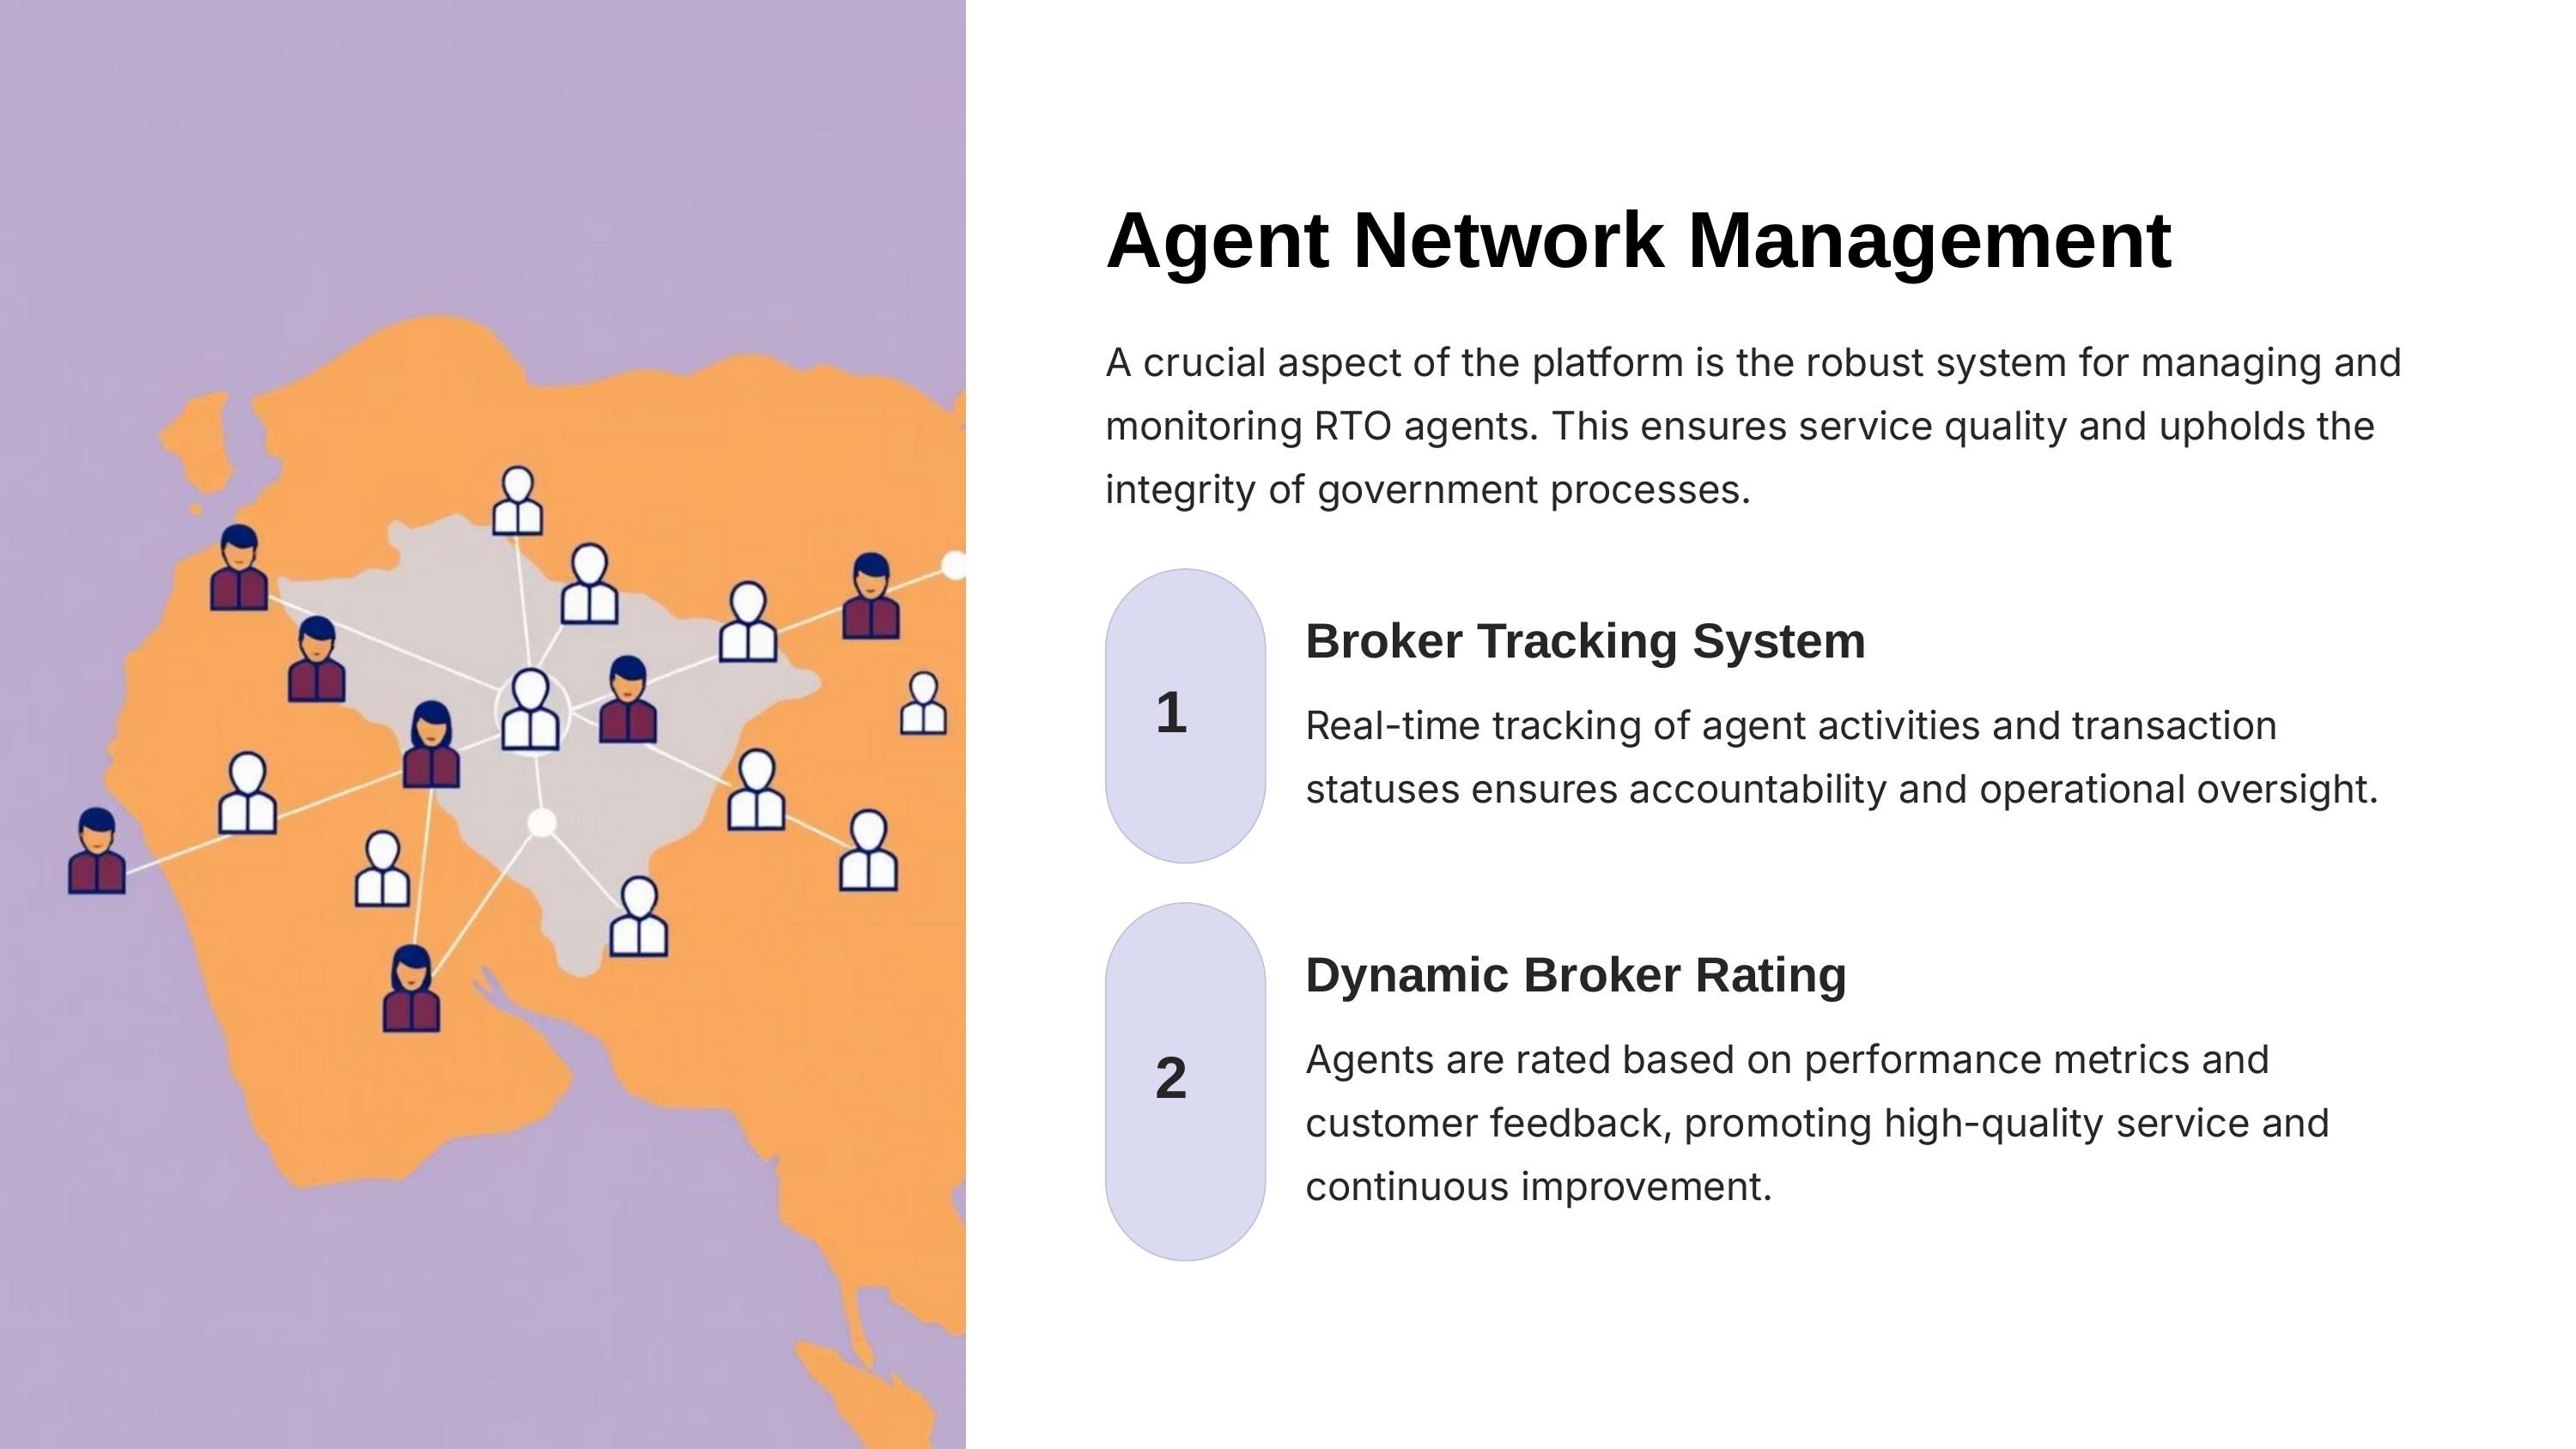

Agent Network Management
A crucial aspect of the platform is the robust system for managing and monitoring RTO agents. This ensures service quality and upholds the integrity of government processes.

Broker Tracking System
Real-time tracking of agent activities and transaction statuses ensures accountability and operational oversight.
1

Dynamic Broker Rating
Agents are rated based on performance metrics and customer feedback, promoting high-quality service and continuous improvement.
2